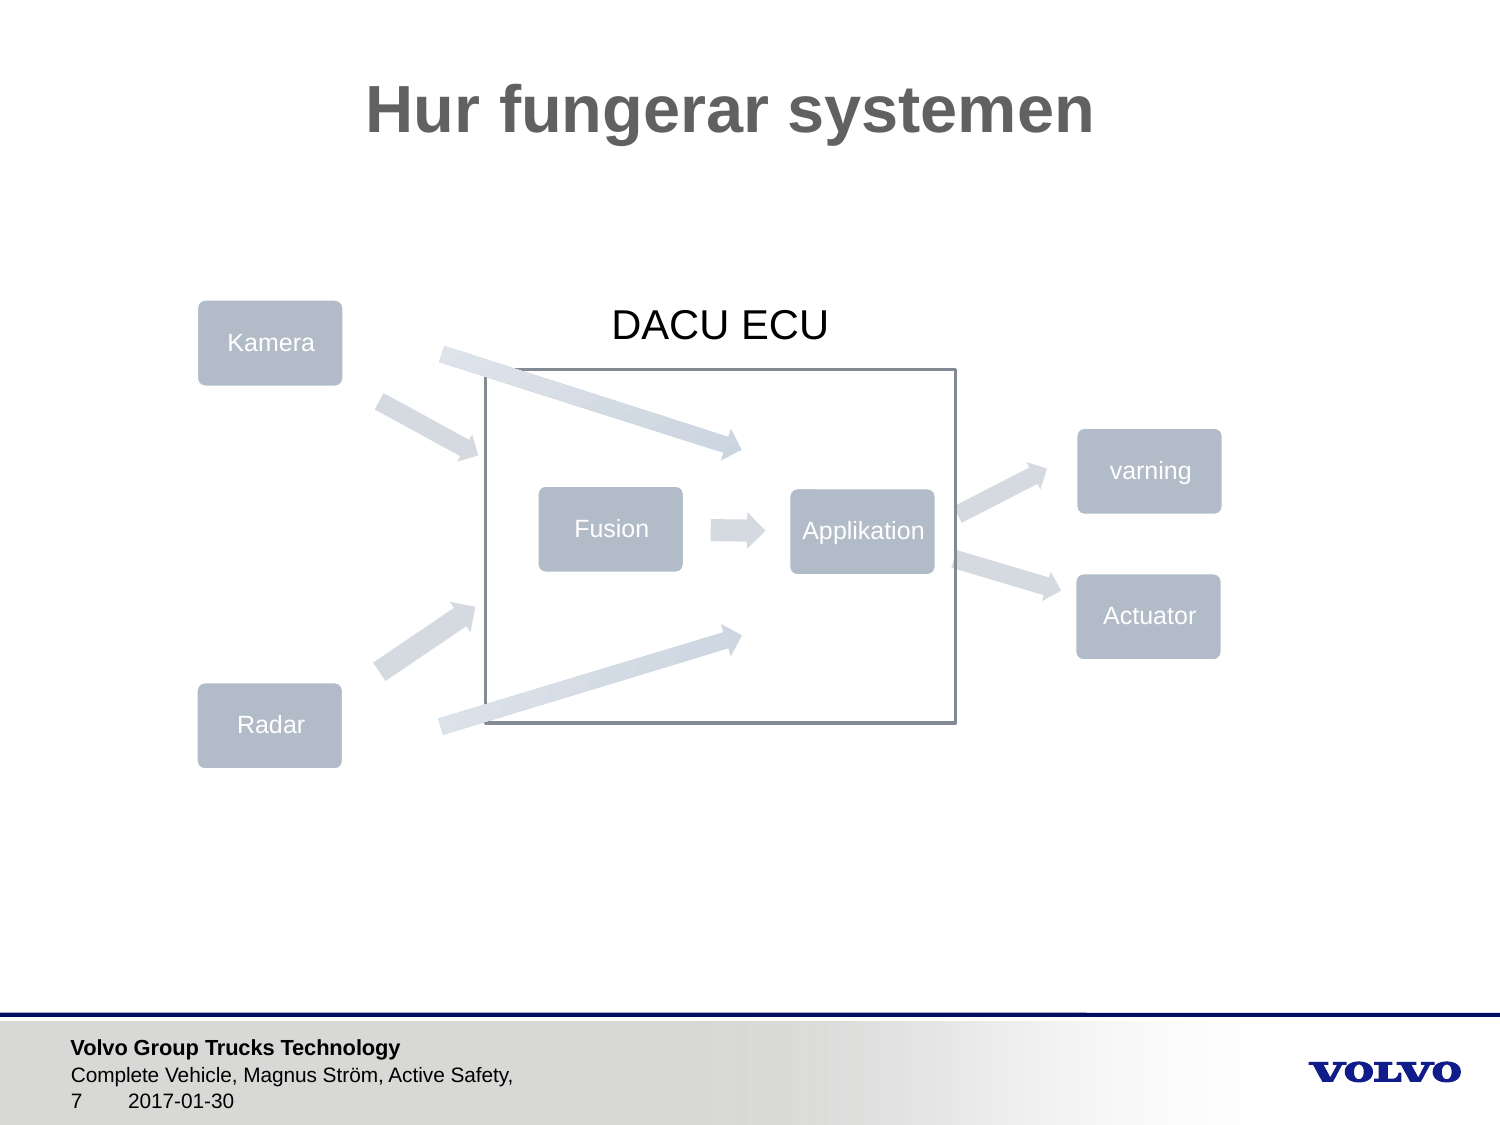

# Hur fungerar systemen
Radar

Kamera

Fusion

Applikation

Actuator

varning
DACU ECU

Complete Vehicle, Magnus Ström, Active Safety,
2017-01-30
7